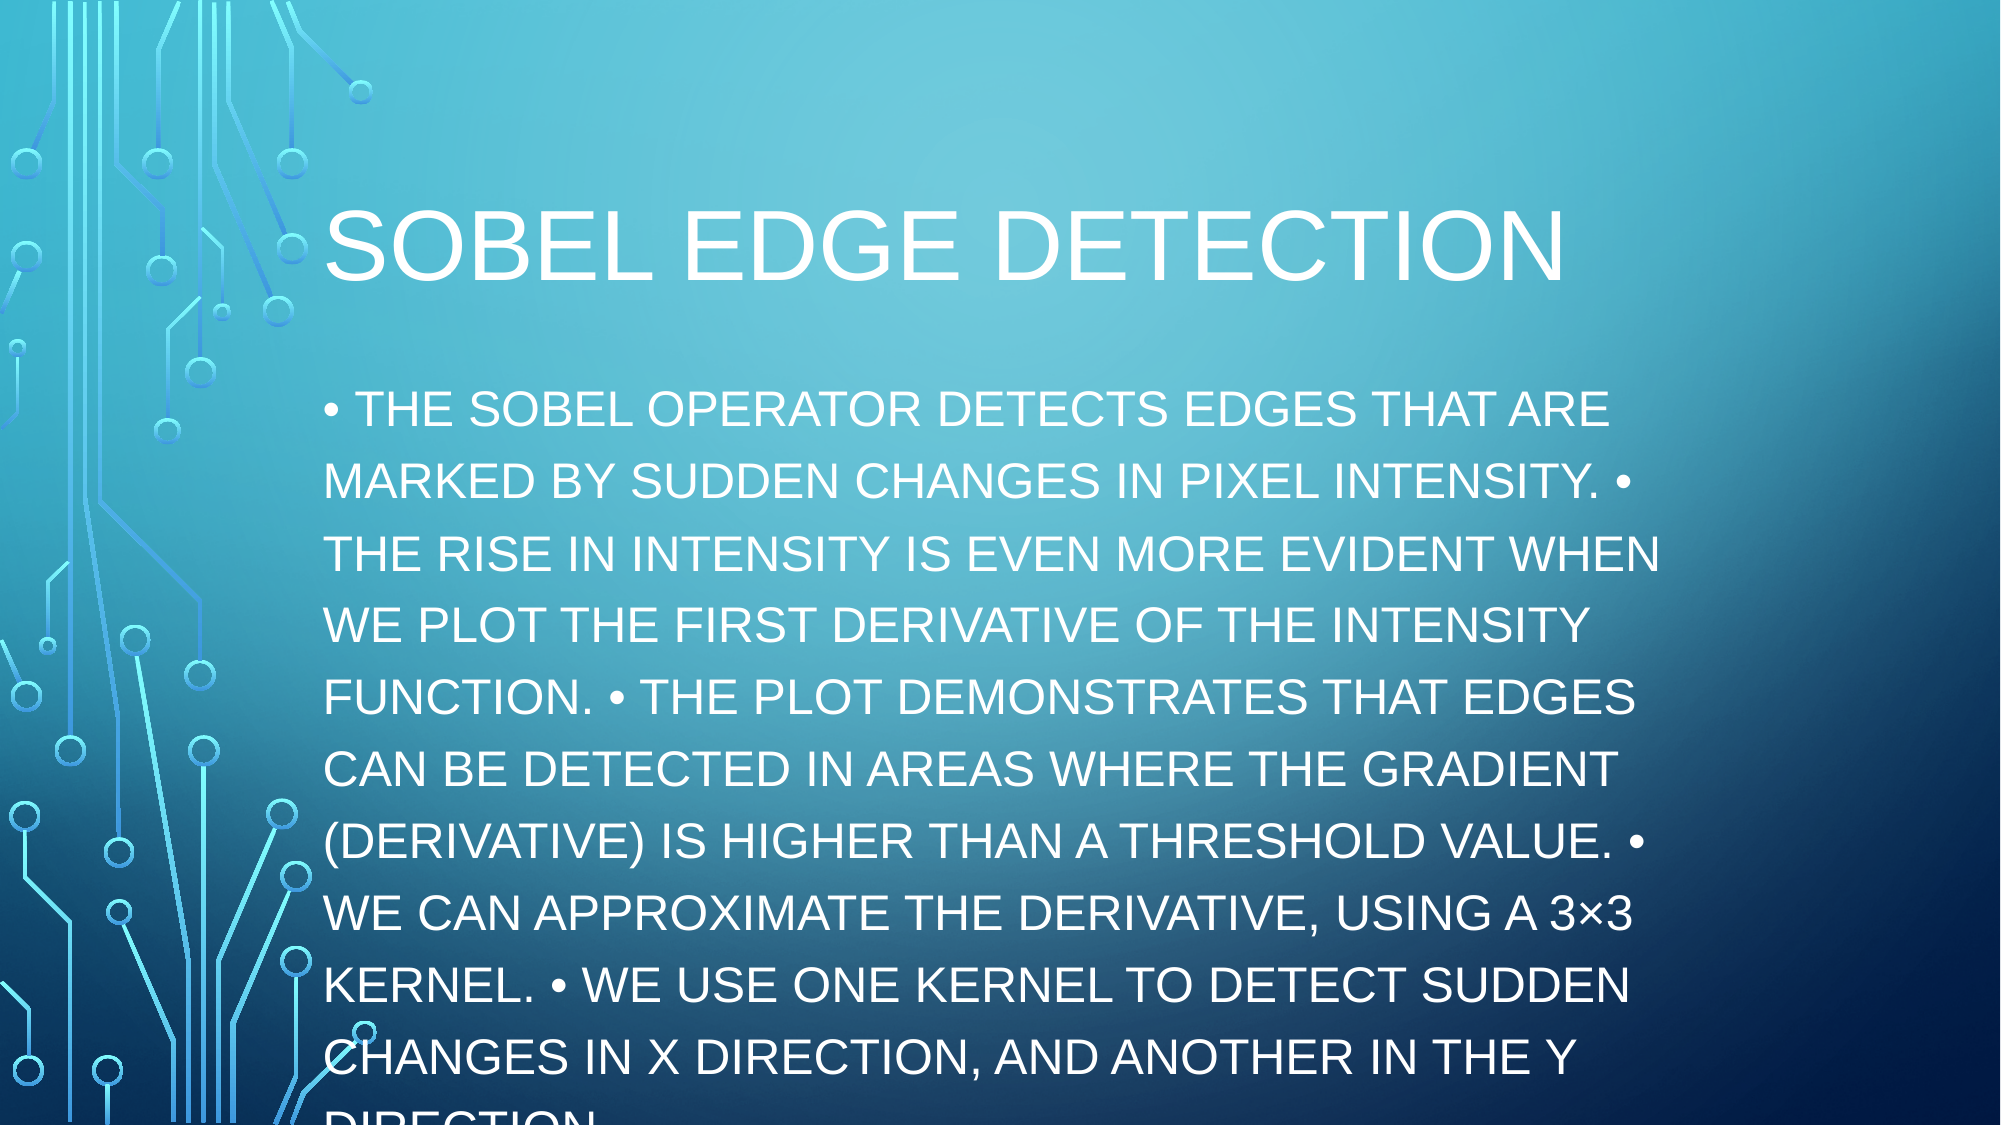

# Sobel Edge Detection
• The Sobel operator detects edges that are marked by sudden changes in pixel intensity. • The rise in intensity is even more evident when we plot the first derivative of the intensity function. • The plot demonstrates that edges can be detected in areas where the gradient (derivative) is higher than a threshold value. • we can approximate the derivative, using a 3×3 kernel. • We use one kernel to detect sudden changes in X direction, and another in the Y direction.